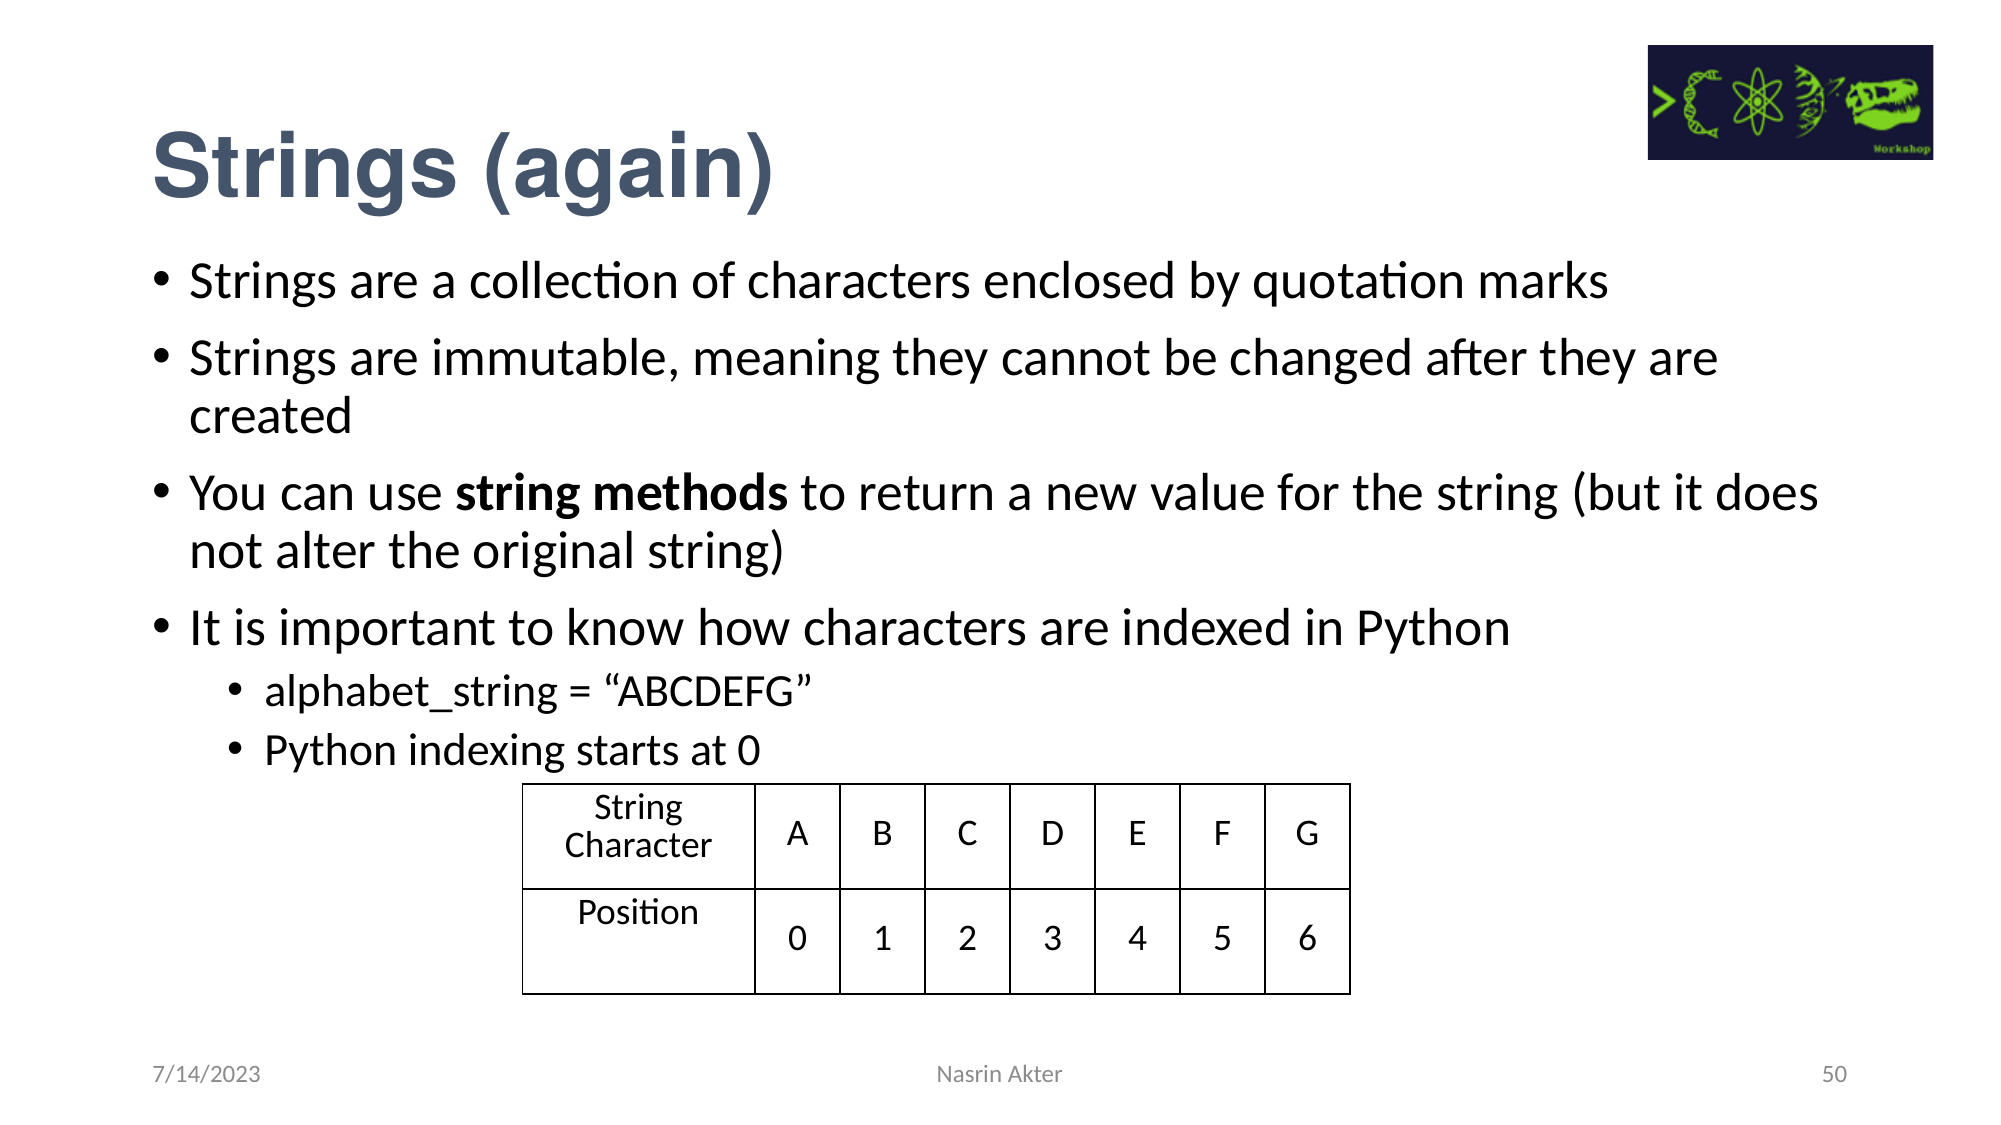

Strings (again)
Strings are a collection of characters enclosed by quotation marks
Strings are immutable, meaning they cannot be changed after they are created
You can use string methods to return a new value for the string (but it does not alter the original string)
It is important to know how characters are indexed in Python
alphabet_string = “ABCDEFG”
Python indexing starts at 0

| String Character | A | B | C | D | E | F | G |
| --- | --- | --- | --- | --- | --- | --- | --- |
| Position | 0 | 1 | 2 | 3 | 4 | 5 | 6 |
7/14/2023
Nasrin Akter
50